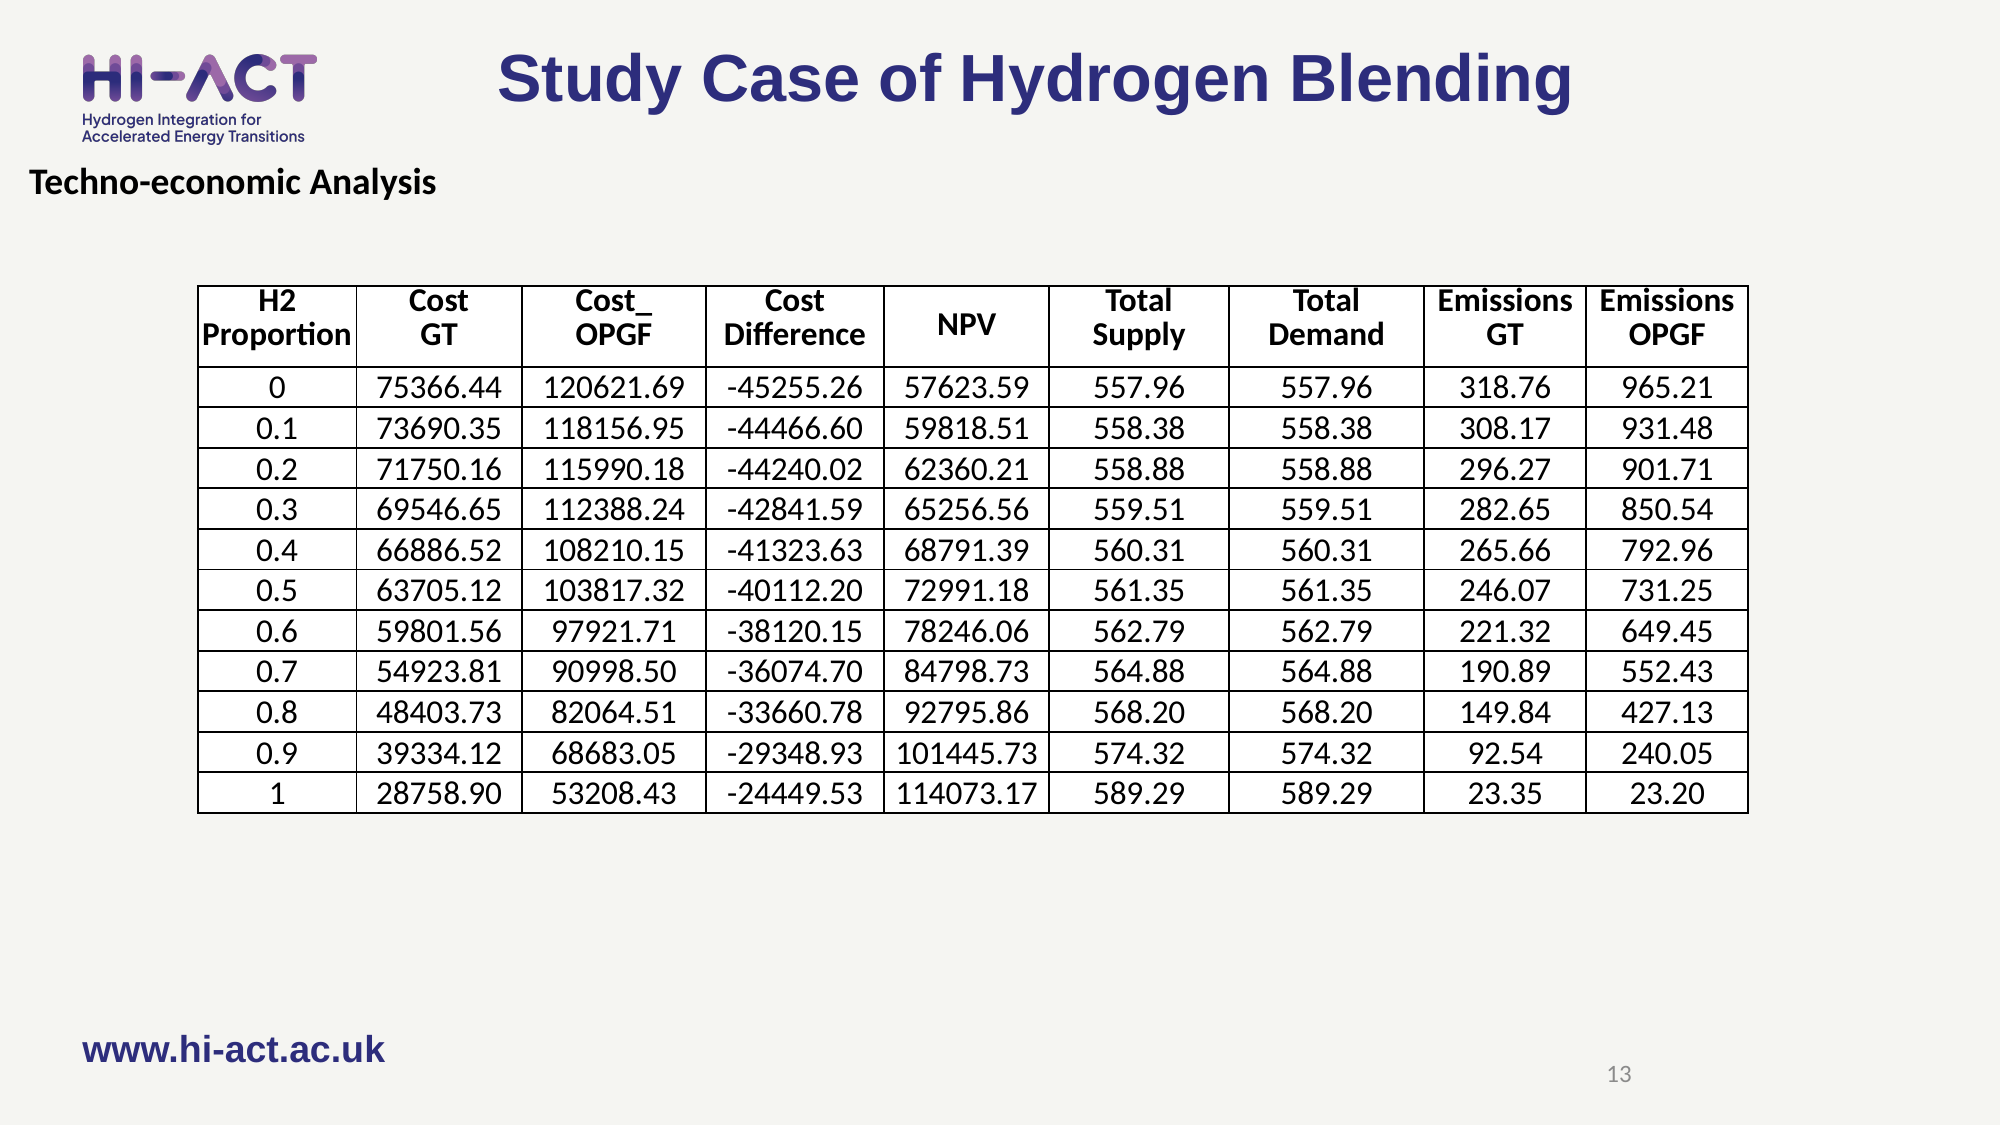

Study Case of Hydrogen Blending
Techno-economic Analysis
| H2 Proportion | Cost GT | Cost\_ OPGF | Cost Difference | NPV | Total Supply | Total Demand | Emissions GT | Emissions OPGF |
| --- | --- | --- | --- | --- | --- | --- | --- | --- |
| 0 | 75366.44 | 120621.69 | -45255.26 | 57623.59 | 557.96 | 557.96 | 318.76 | 965.21 |
| 0.1 | 73690.35 | 118156.95 | -44466.60 | 59818.51 | 558.38 | 558.38 | 308.17 | 931.48 |
| 0.2 | 71750.16 | 115990.18 | -44240.02 | 62360.21 | 558.88 | 558.88 | 296.27 | 901.71 |
| 0.3 | 69546.65 | 112388.24 | -42841.59 | 65256.56 | 559.51 | 559.51 | 282.65 | 850.54 |
| 0.4 | 66886.52 | 108210.15 | -41323.63 | 68791.39 | 560.31 | 560.31 | 265.66 | 792.96 |
| 0.5 | 63705.12 | 103817.32 | -40112.20 | 72991.18 | 561.35 | 561.35 | 246.07 | 731.25 |
| 0.6 | 59801.56 | 97921.71 | -38120.15 | 78246.06 | 562.79 | 562.79 | 221.32 | 649.45 |
| 0.7 | 54923.81 | 90998.50 | -36074.70 | 84798.73 | 564.88 | 564.88 | 190.89 | 552.43 |
| 0.8 | 48403.73 | 82064.51 | -33660.78 | 92795.86 | 568.20 | 568.20 | 149.84 | 427.13 |
| 0.9 | 39334.12 | 68683.05 | -29348.93 | 101445.73 | 574.32 | 574.32 | 92.54 | 240.05 |
| 1 | 28758.90 | 53208.43 | -24449.53 | 114073.17 | 589.29 | 589.29 | 23.35 | 23.20 |

13